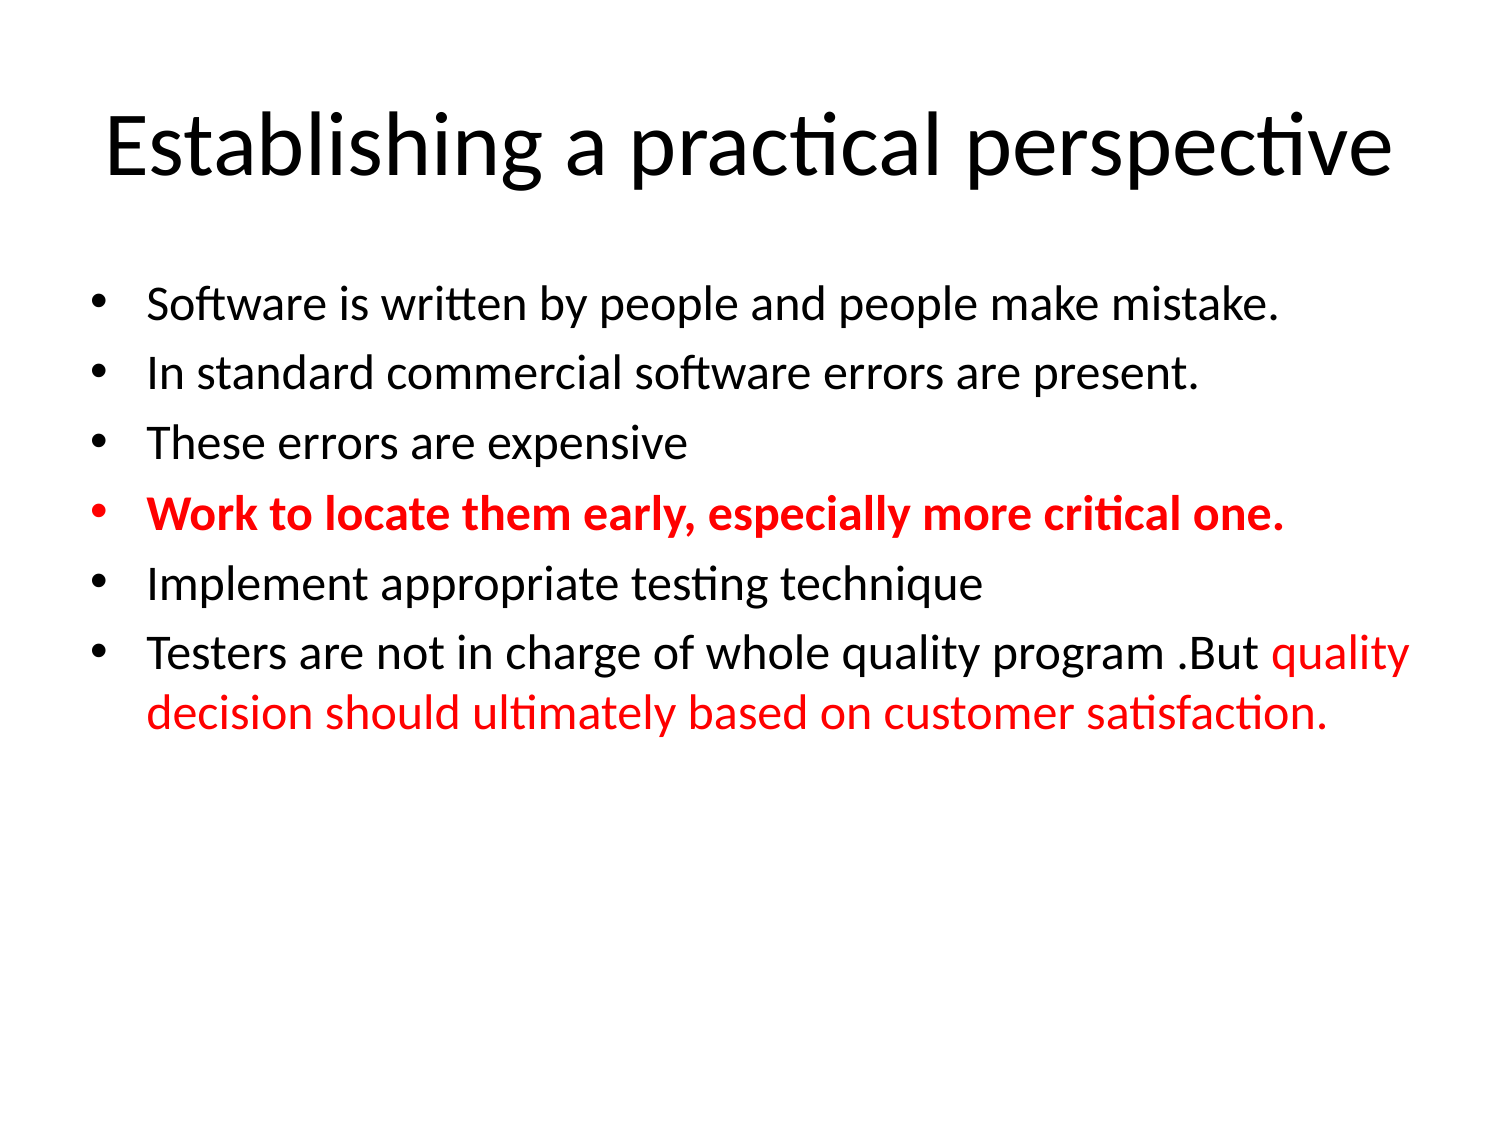

# Establishing a practical perspective
Software is written by people and people make mistake.
In standard commercial software errors are present.
These errors are expensive
Work to locate them early, especially more critical one.
Implement appropriate testing technique
Testers are not in charge of whole quality program .But quality decision should ultimately based on customer satisfaction.